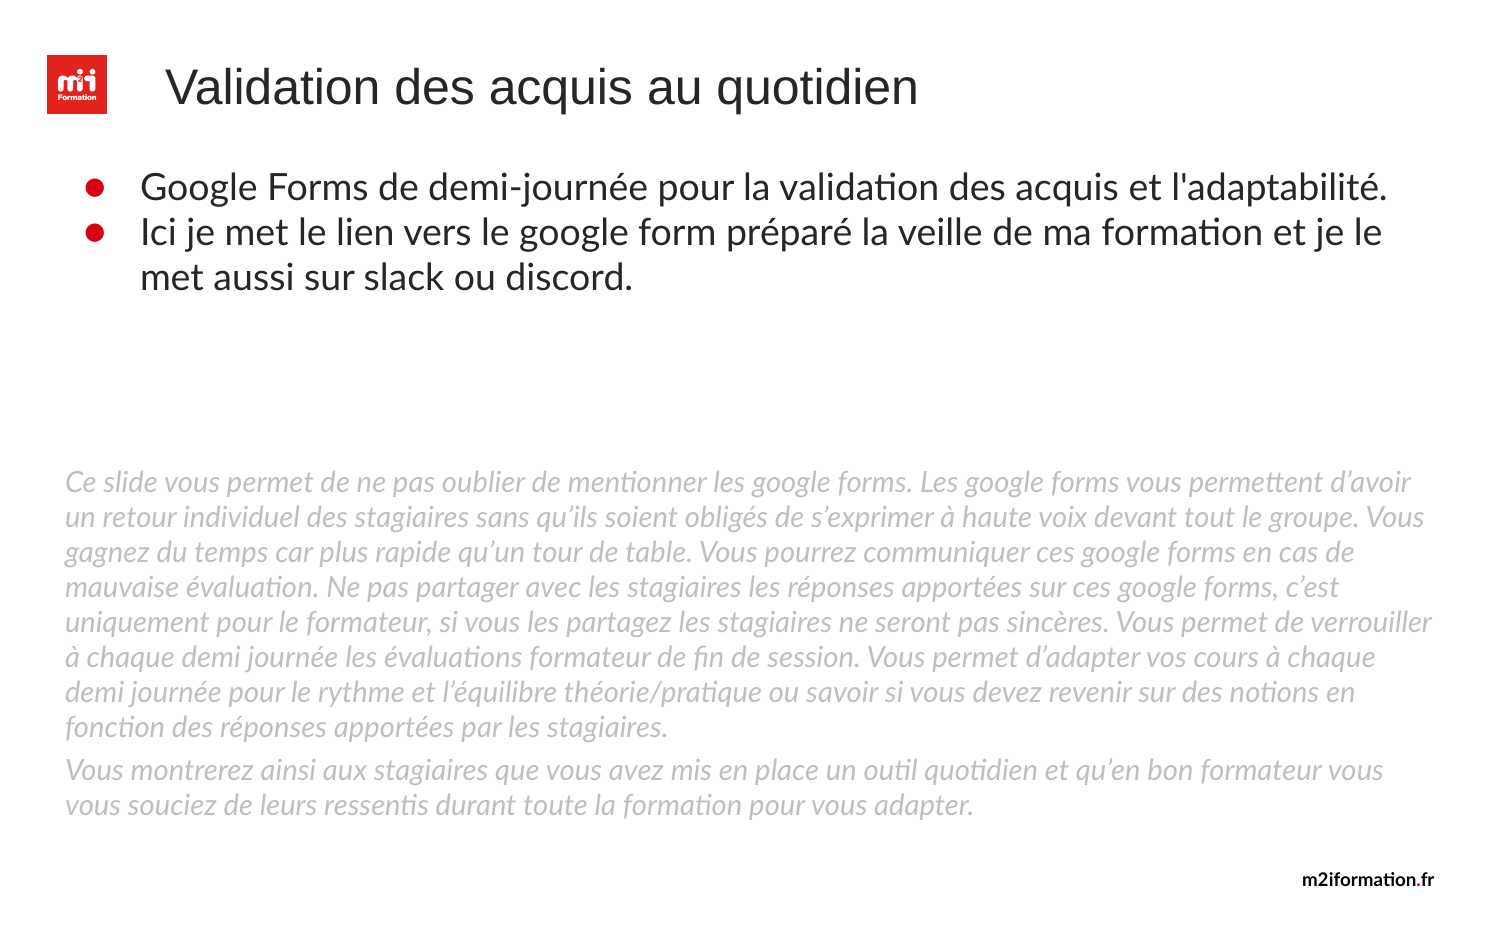

# Validation des acquis au quotidien
Google Forms de demi-journée pour la validation des acquis et l'adaptabilité.
Ici je met le lien vers le google form préparé la veille de ma formation et je le met aussi sur slack ou discord.

Ce slide vous permet de ne pas oublier de mentionner les google forms. Les google forms vous permettent d’avoir un retour individuel des stagiaires sans qu’ils soient obligés de s’exprimer à haute voix devant tout le groupe. Vous gagnez du temps car plus rapide qu’un tour de table. Vous pourrez communiquer ces google forms en cas de mauvaise évaluation. Ne pas partager avec les stagiaires les réponses apportées sur ces google forms, c’est uniquement pour le formateur, si vous les partagez les stagiaires ne seront pas sincères. Vous permet de verrouiller à chaque demi journée les évaluations formateur de fin de session. Vous permet d’adapter vos cours à chaque demi journée pour le rythme et l’équilibre théorie/pratique ou savoir si vous devez revenir sur des notions en fonction des réponses apportées par les stagiaires.
Vous montrerez ainsi aux stagiaires que vous avez mis en place un outil quotidien et qu’en bon formateur vous vous souciez de leurs ressentis durant toute la formation pour vous adapter.